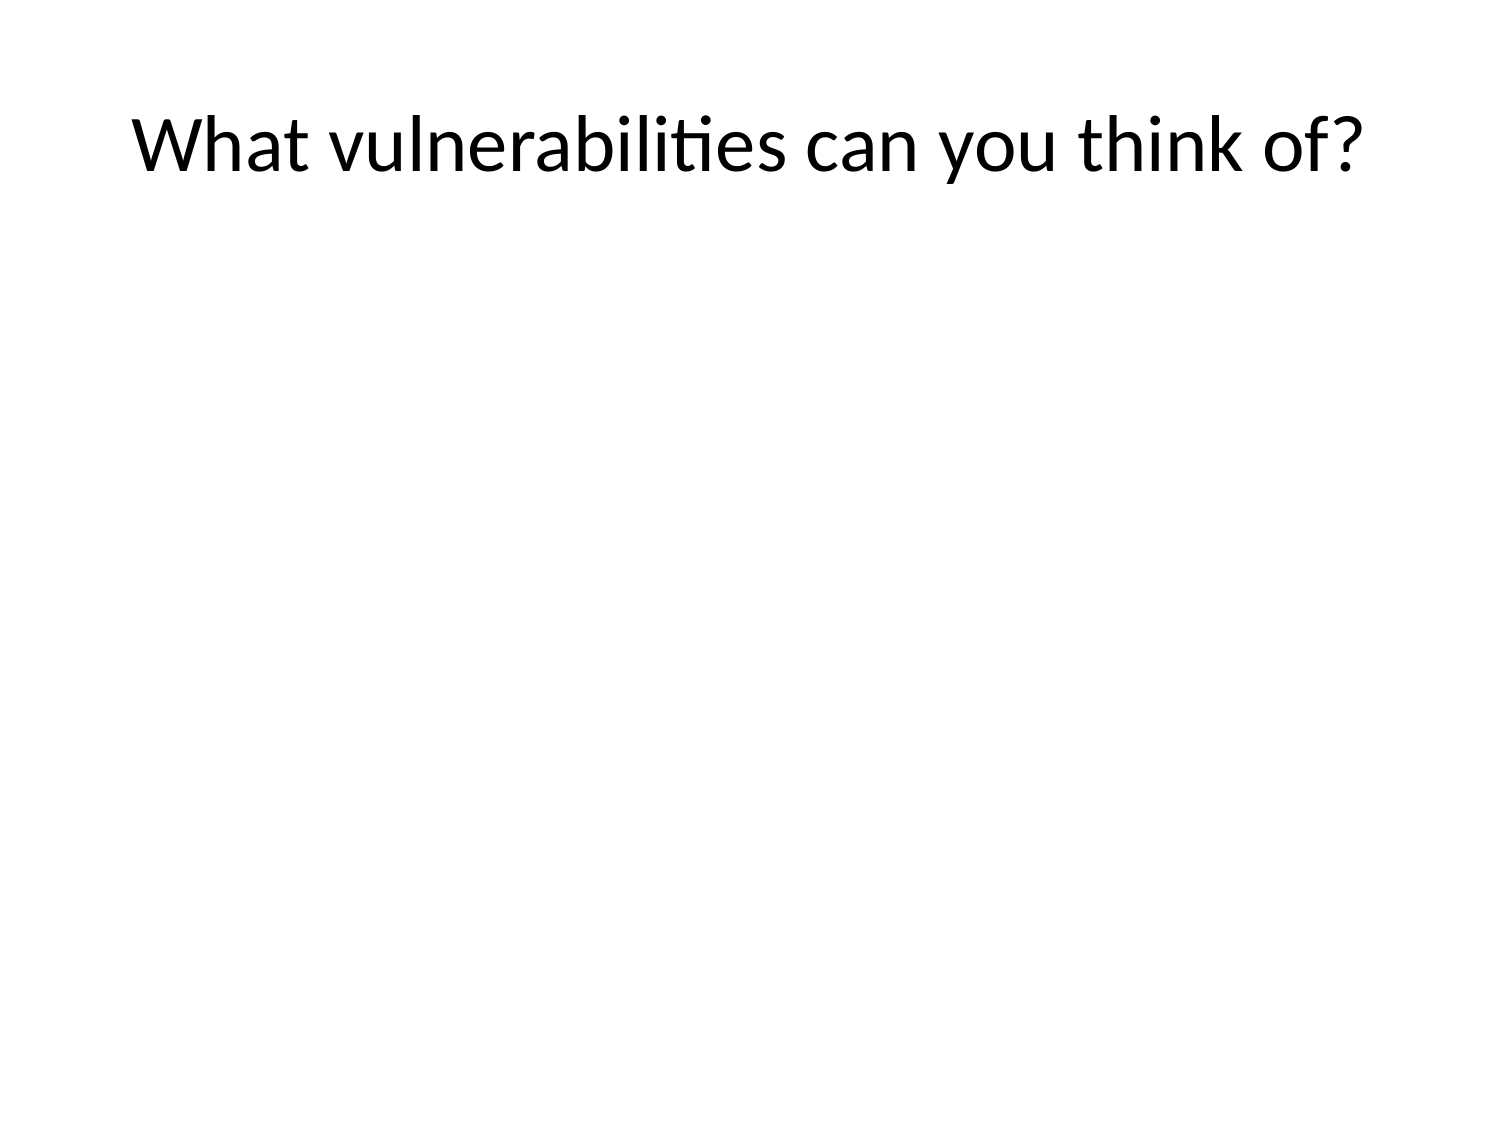

# What vulnerabilities can you think of?